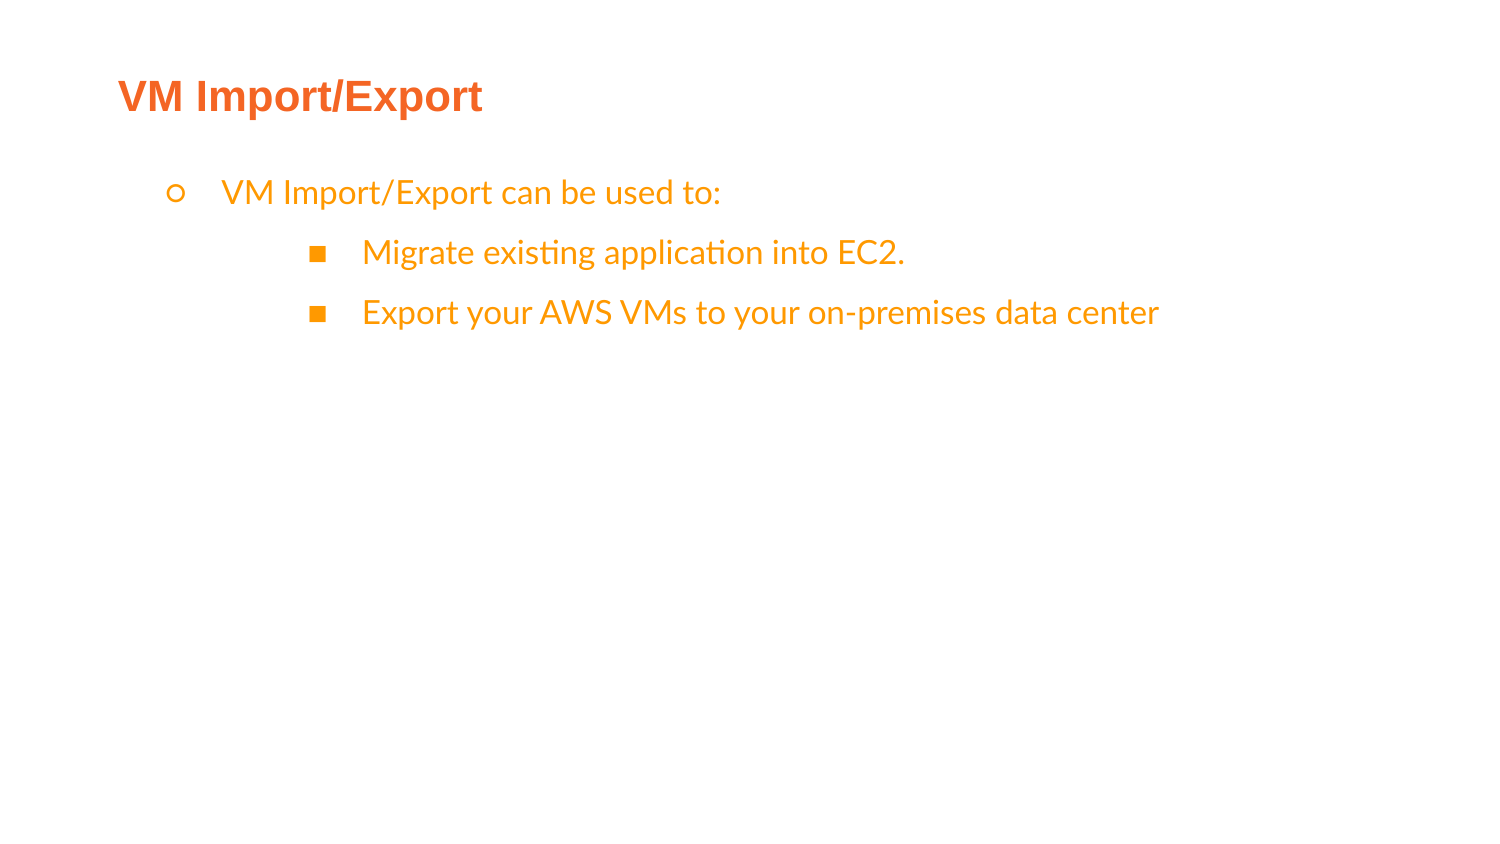

VM Import/Export
VM Import/Export can be used to:
Migrate existing application into EC2.
Export your AWS VMs to your on-premises data center